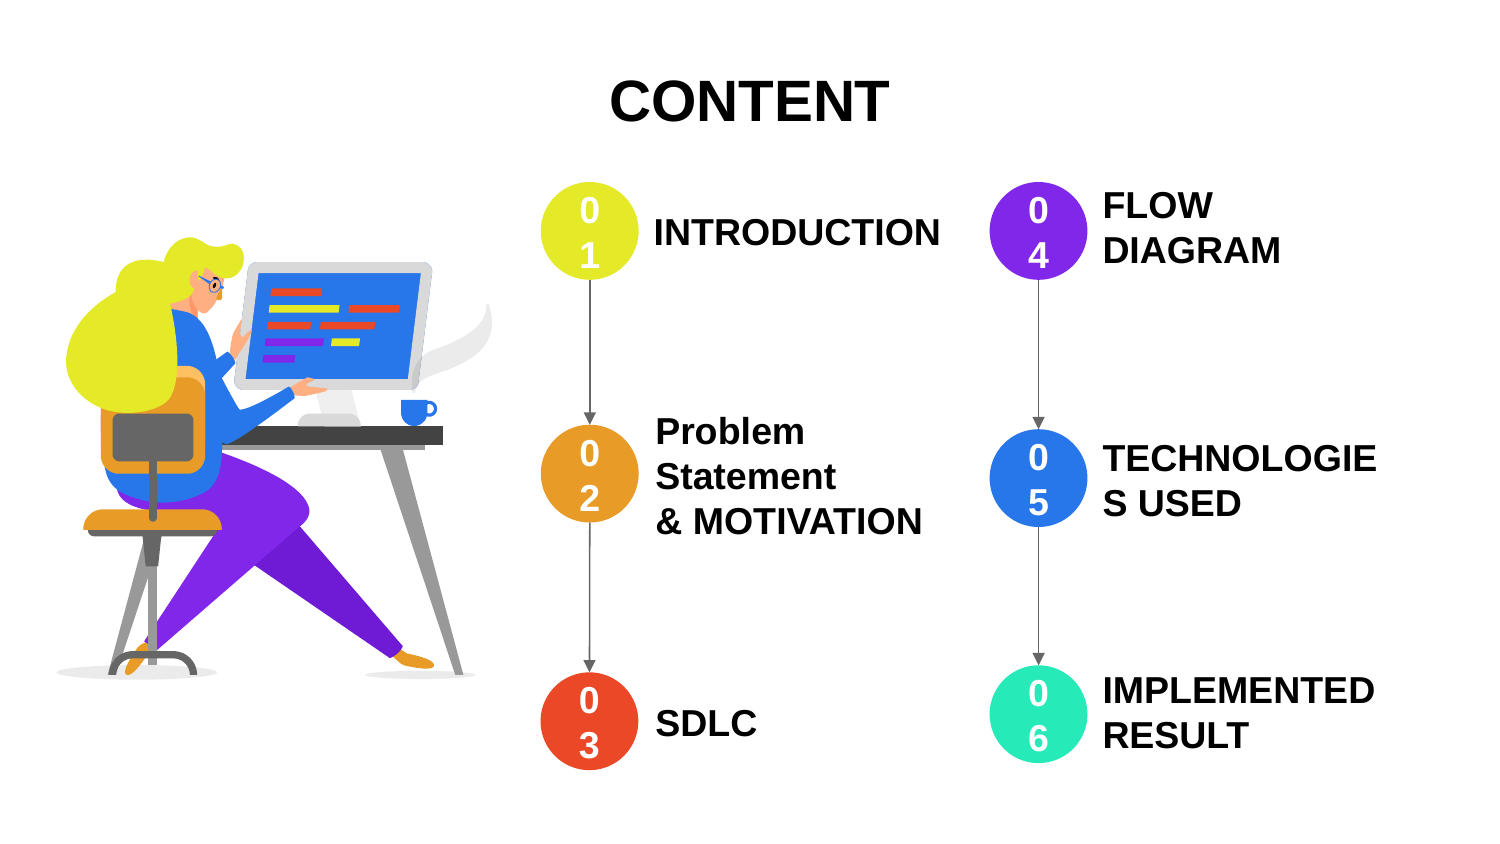

# CONTENT
01
INTRODUCTION
04
FLOW DIAGRAM

02
Problem Statement
& MOTIVATION
05
TECHNOLOGIES USED
06
IMPLEMENTED RESULT
03
SDLC